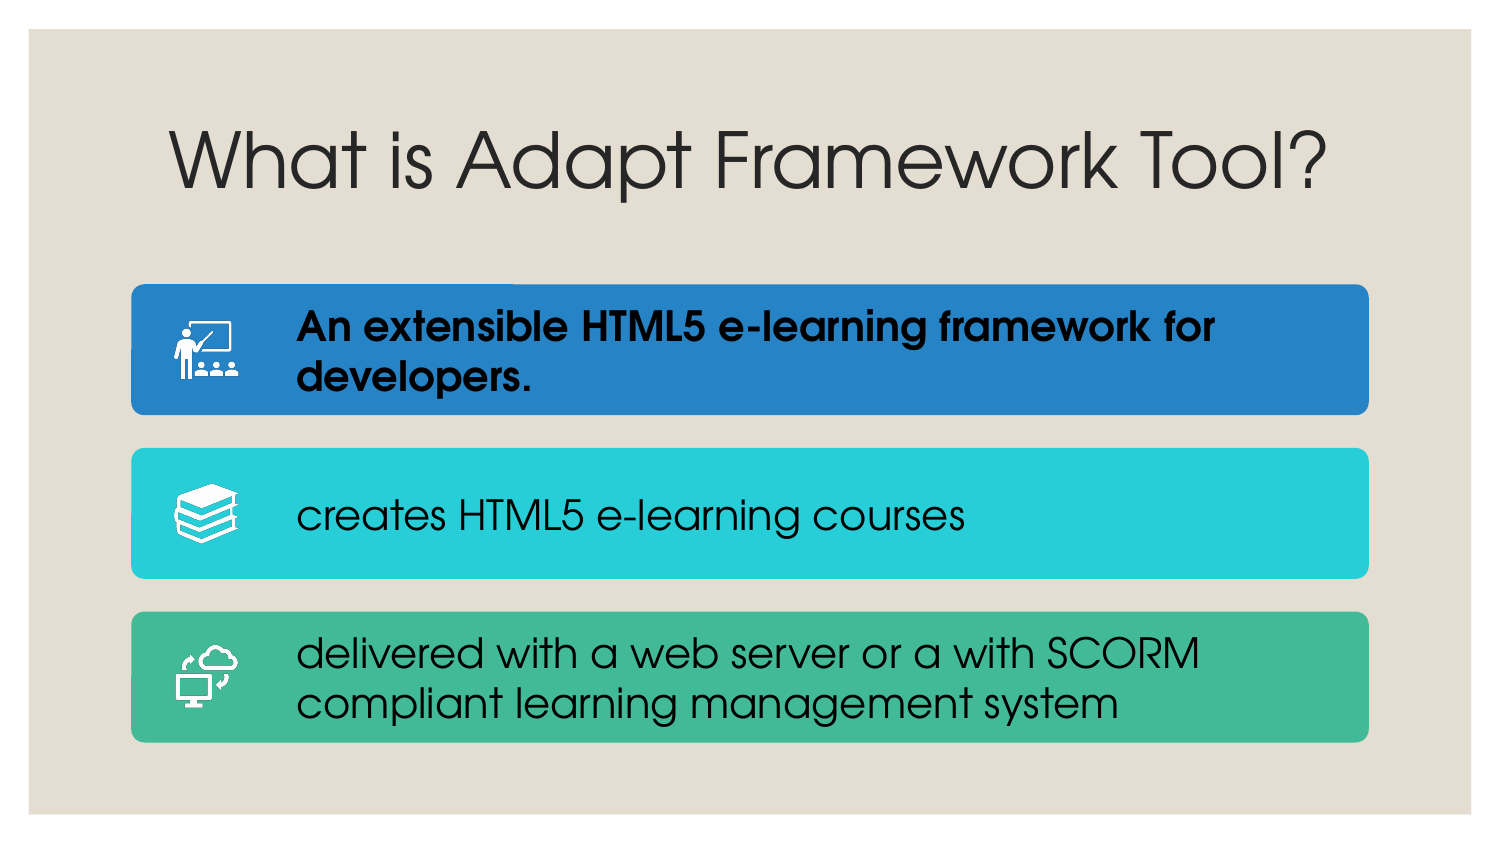

What is Adapt Framework Tool?
An extensible HTML5 e-learning framework for developers.
creates HTML5 e-learning courses
delivered with a web server or a with SCORM compliant learning management system